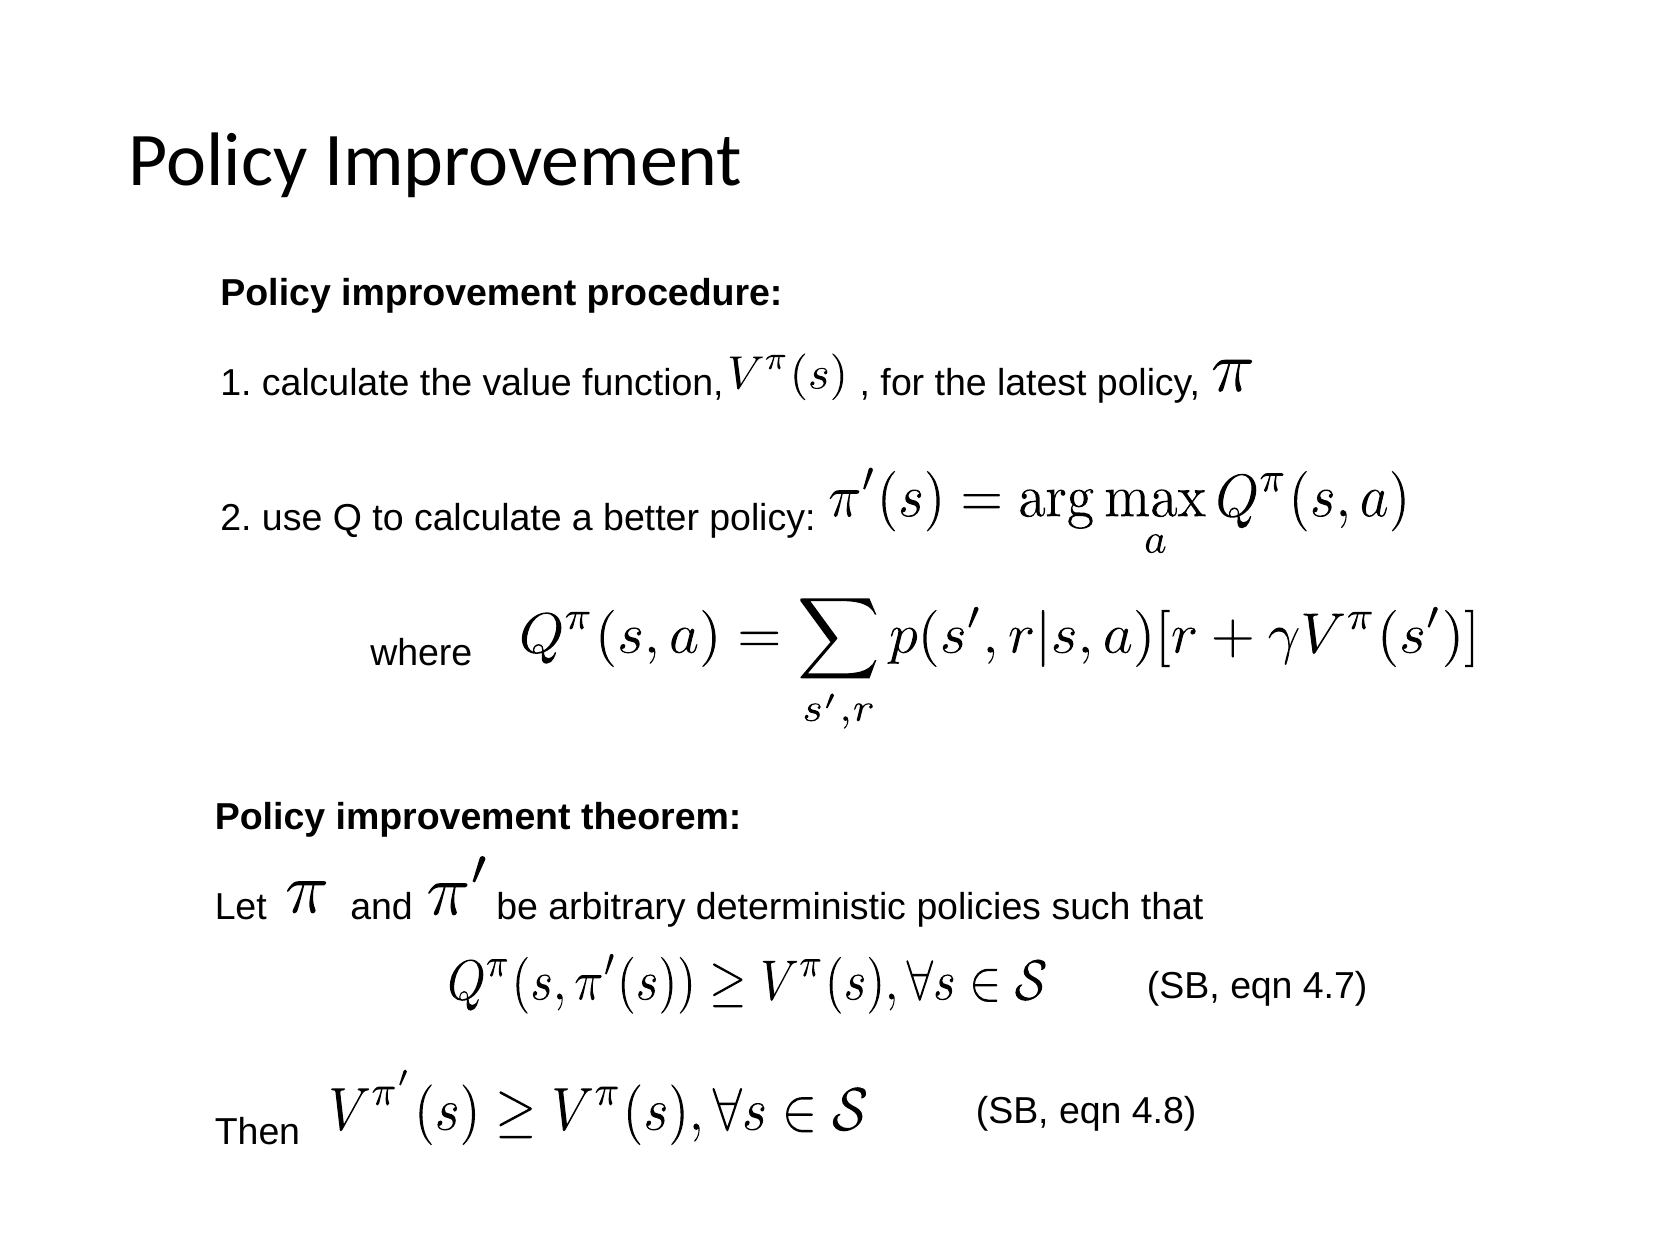

# Policy Improvement
Policy improvement procedure:

1. calculate the value function,             , for the latest policy,

2. use Q to calculate a better policy:

	where

Policy improvement theorem:

Let        and        be arbitrary deterministic policies such that

Then

(SB, eqn 4.7)

(SB, eqn 4.8)